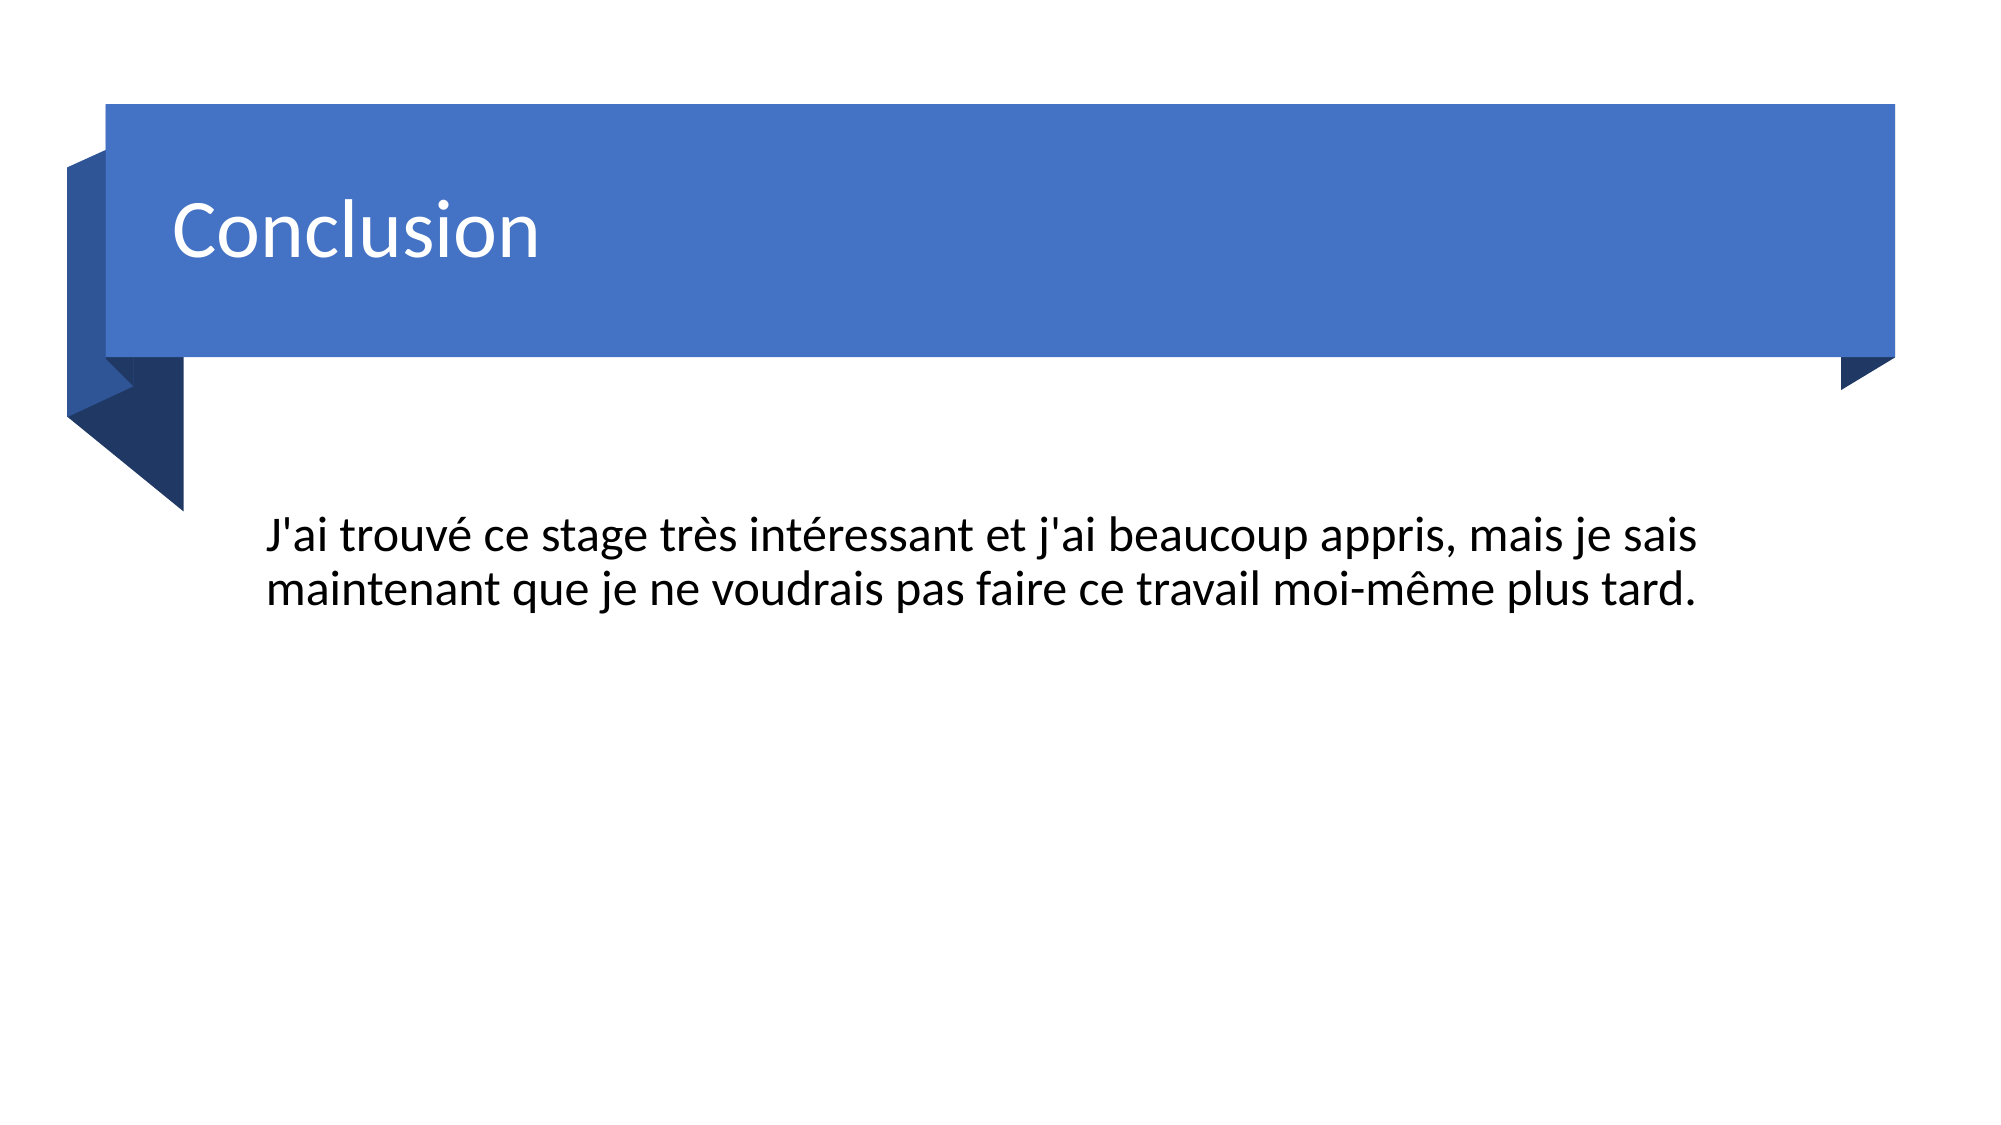

# Conclusion

J'ai trouvé ce stage très intéressant et j'ai beaucoup appris, mais je sais maintenant que je ne voudrais pas faire ce travail moi-même plus tard.